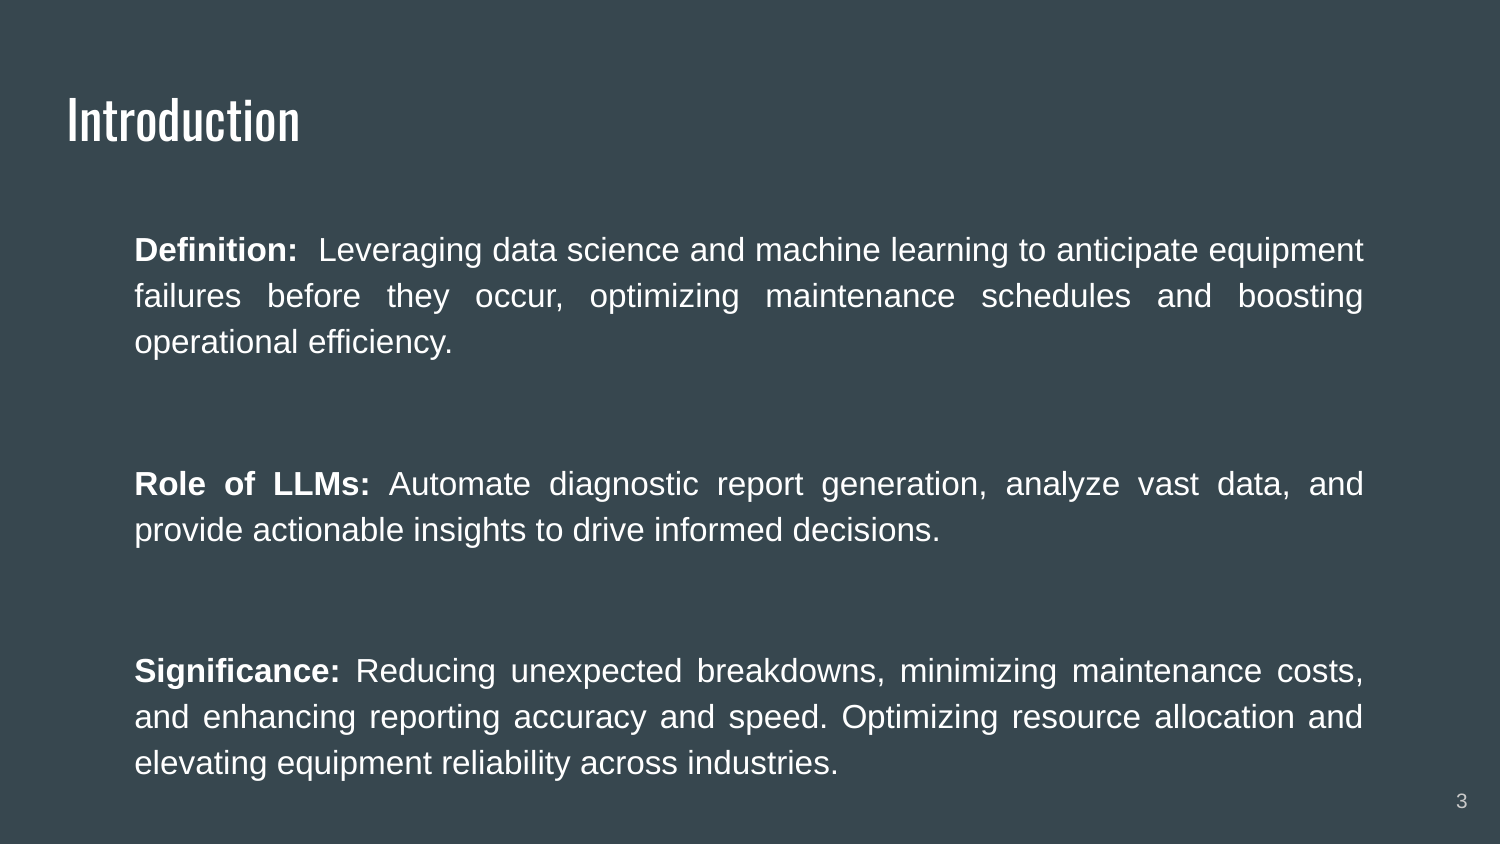

# Introduction
Definition:  Leveraging data science and machine learning to anticipate equipment failures before they occur, optimizing maintenance schedules and boosting operational efficiency.

Role of LLMs: Automate diagnostic report generation, analyze vast data, and provide actionable insights to drive informed decisions.

Significance: Reducing unexpected breakdowns, minimizing maintenance costs, and enhancing reporting accuracy and speed. Optimizing resource allocation and elevating equipment reliability across industries.
3